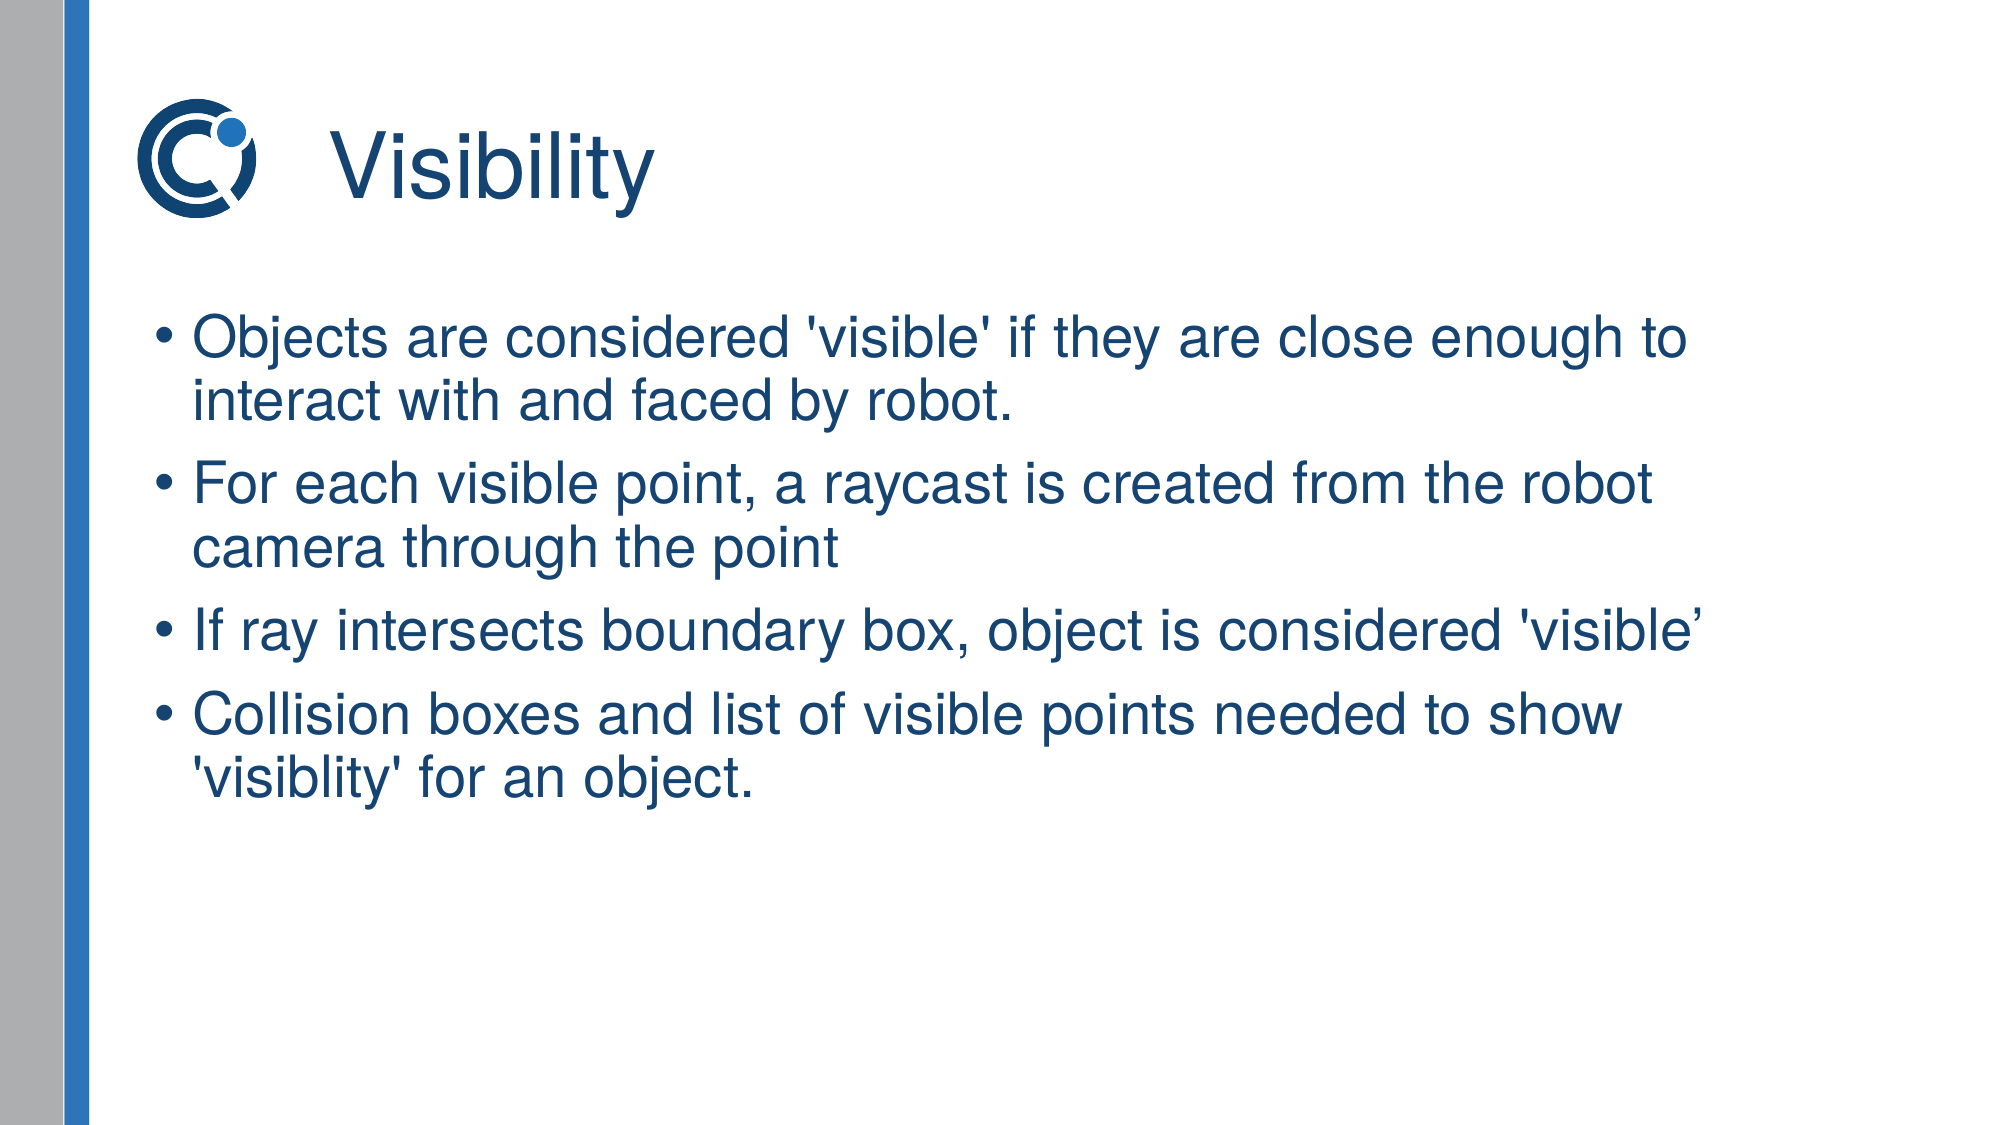

# Visibility
Objects are considered 'visible' if they are close enough to interact with and faced by robot.
For each visible point, a raycast is created from the robot camera through the point
If ray intersects boundary box, object is considered 'visible’
Collision boxes and list of visible points needed to show 'visiblity' for an object.